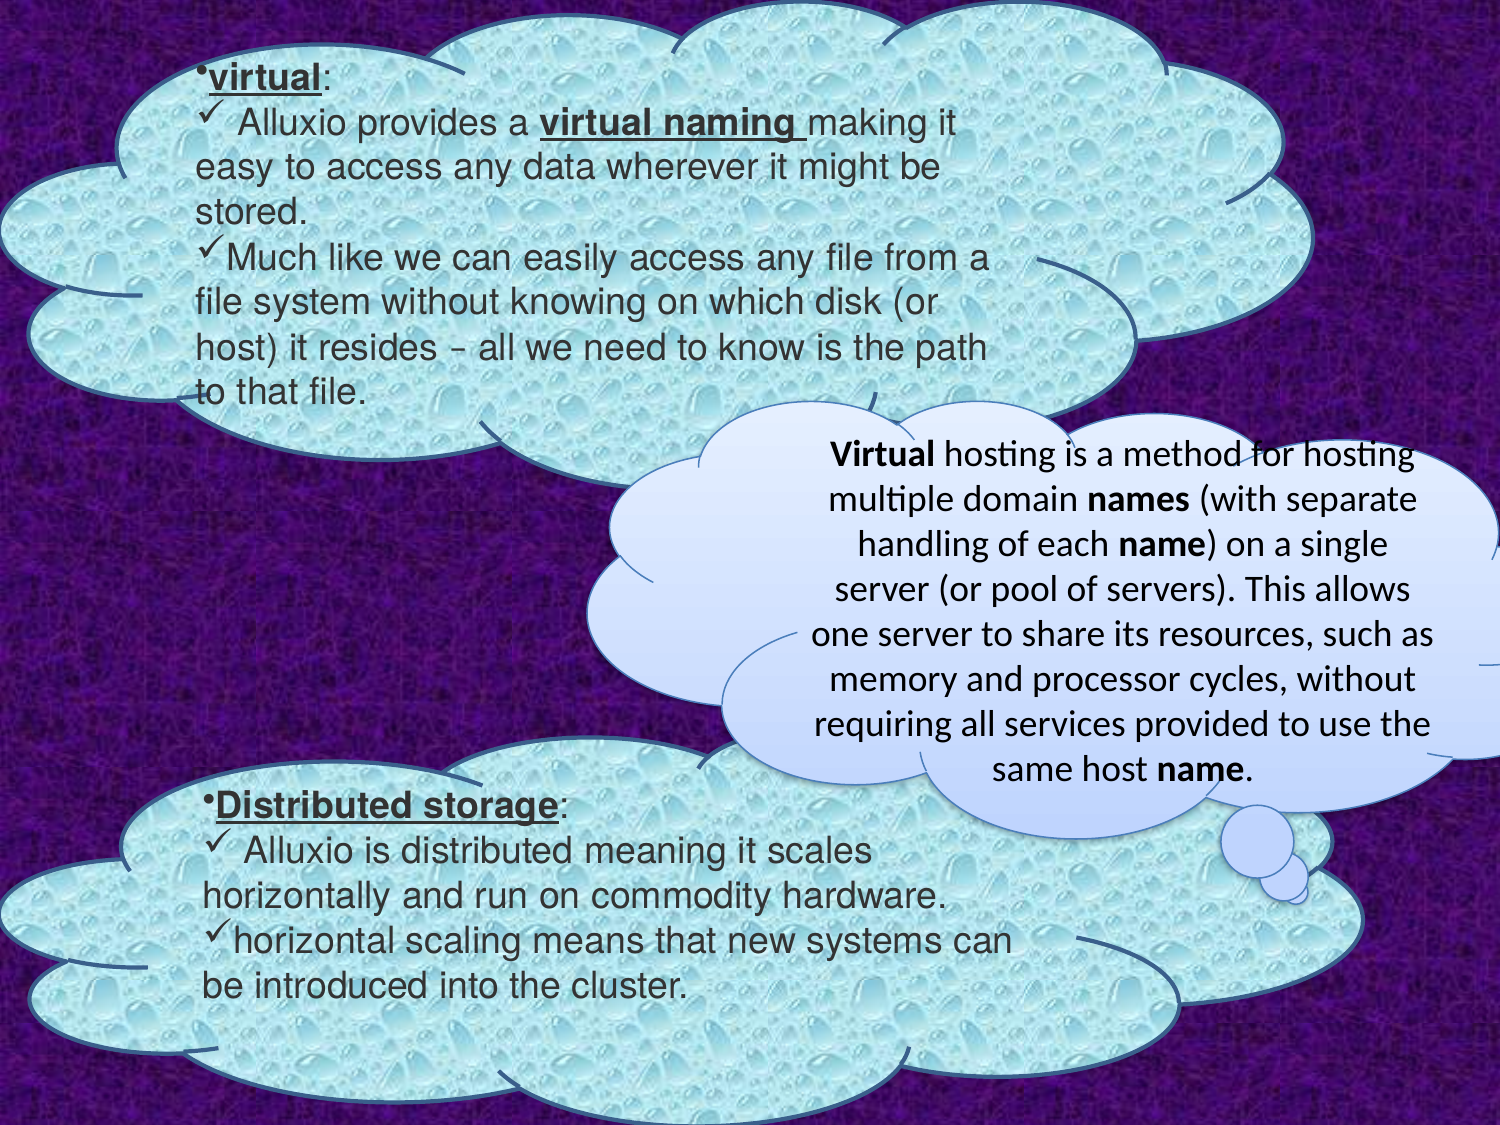

virtual:
 Alluxio provides a virtual naming making it easy to access any data wherever it might be stored.
Much like we can easily access any file from a file system without knowing on which disk (or host) it resides – all we need to know is the path to that file.

Virtual hosting is a method for hosting multiple domain names (with separate handling of each name) on a single server (or pool of servers). This allows one server to share its resources, such as memory and processor cycles, without requiring all services provided to use the same host name.
Distributed storage:
 Alluxio is distributed meaning it scales horizontally and run on commodity hardware.
horizontal scaling means that new systems can be introduced into the cluster.